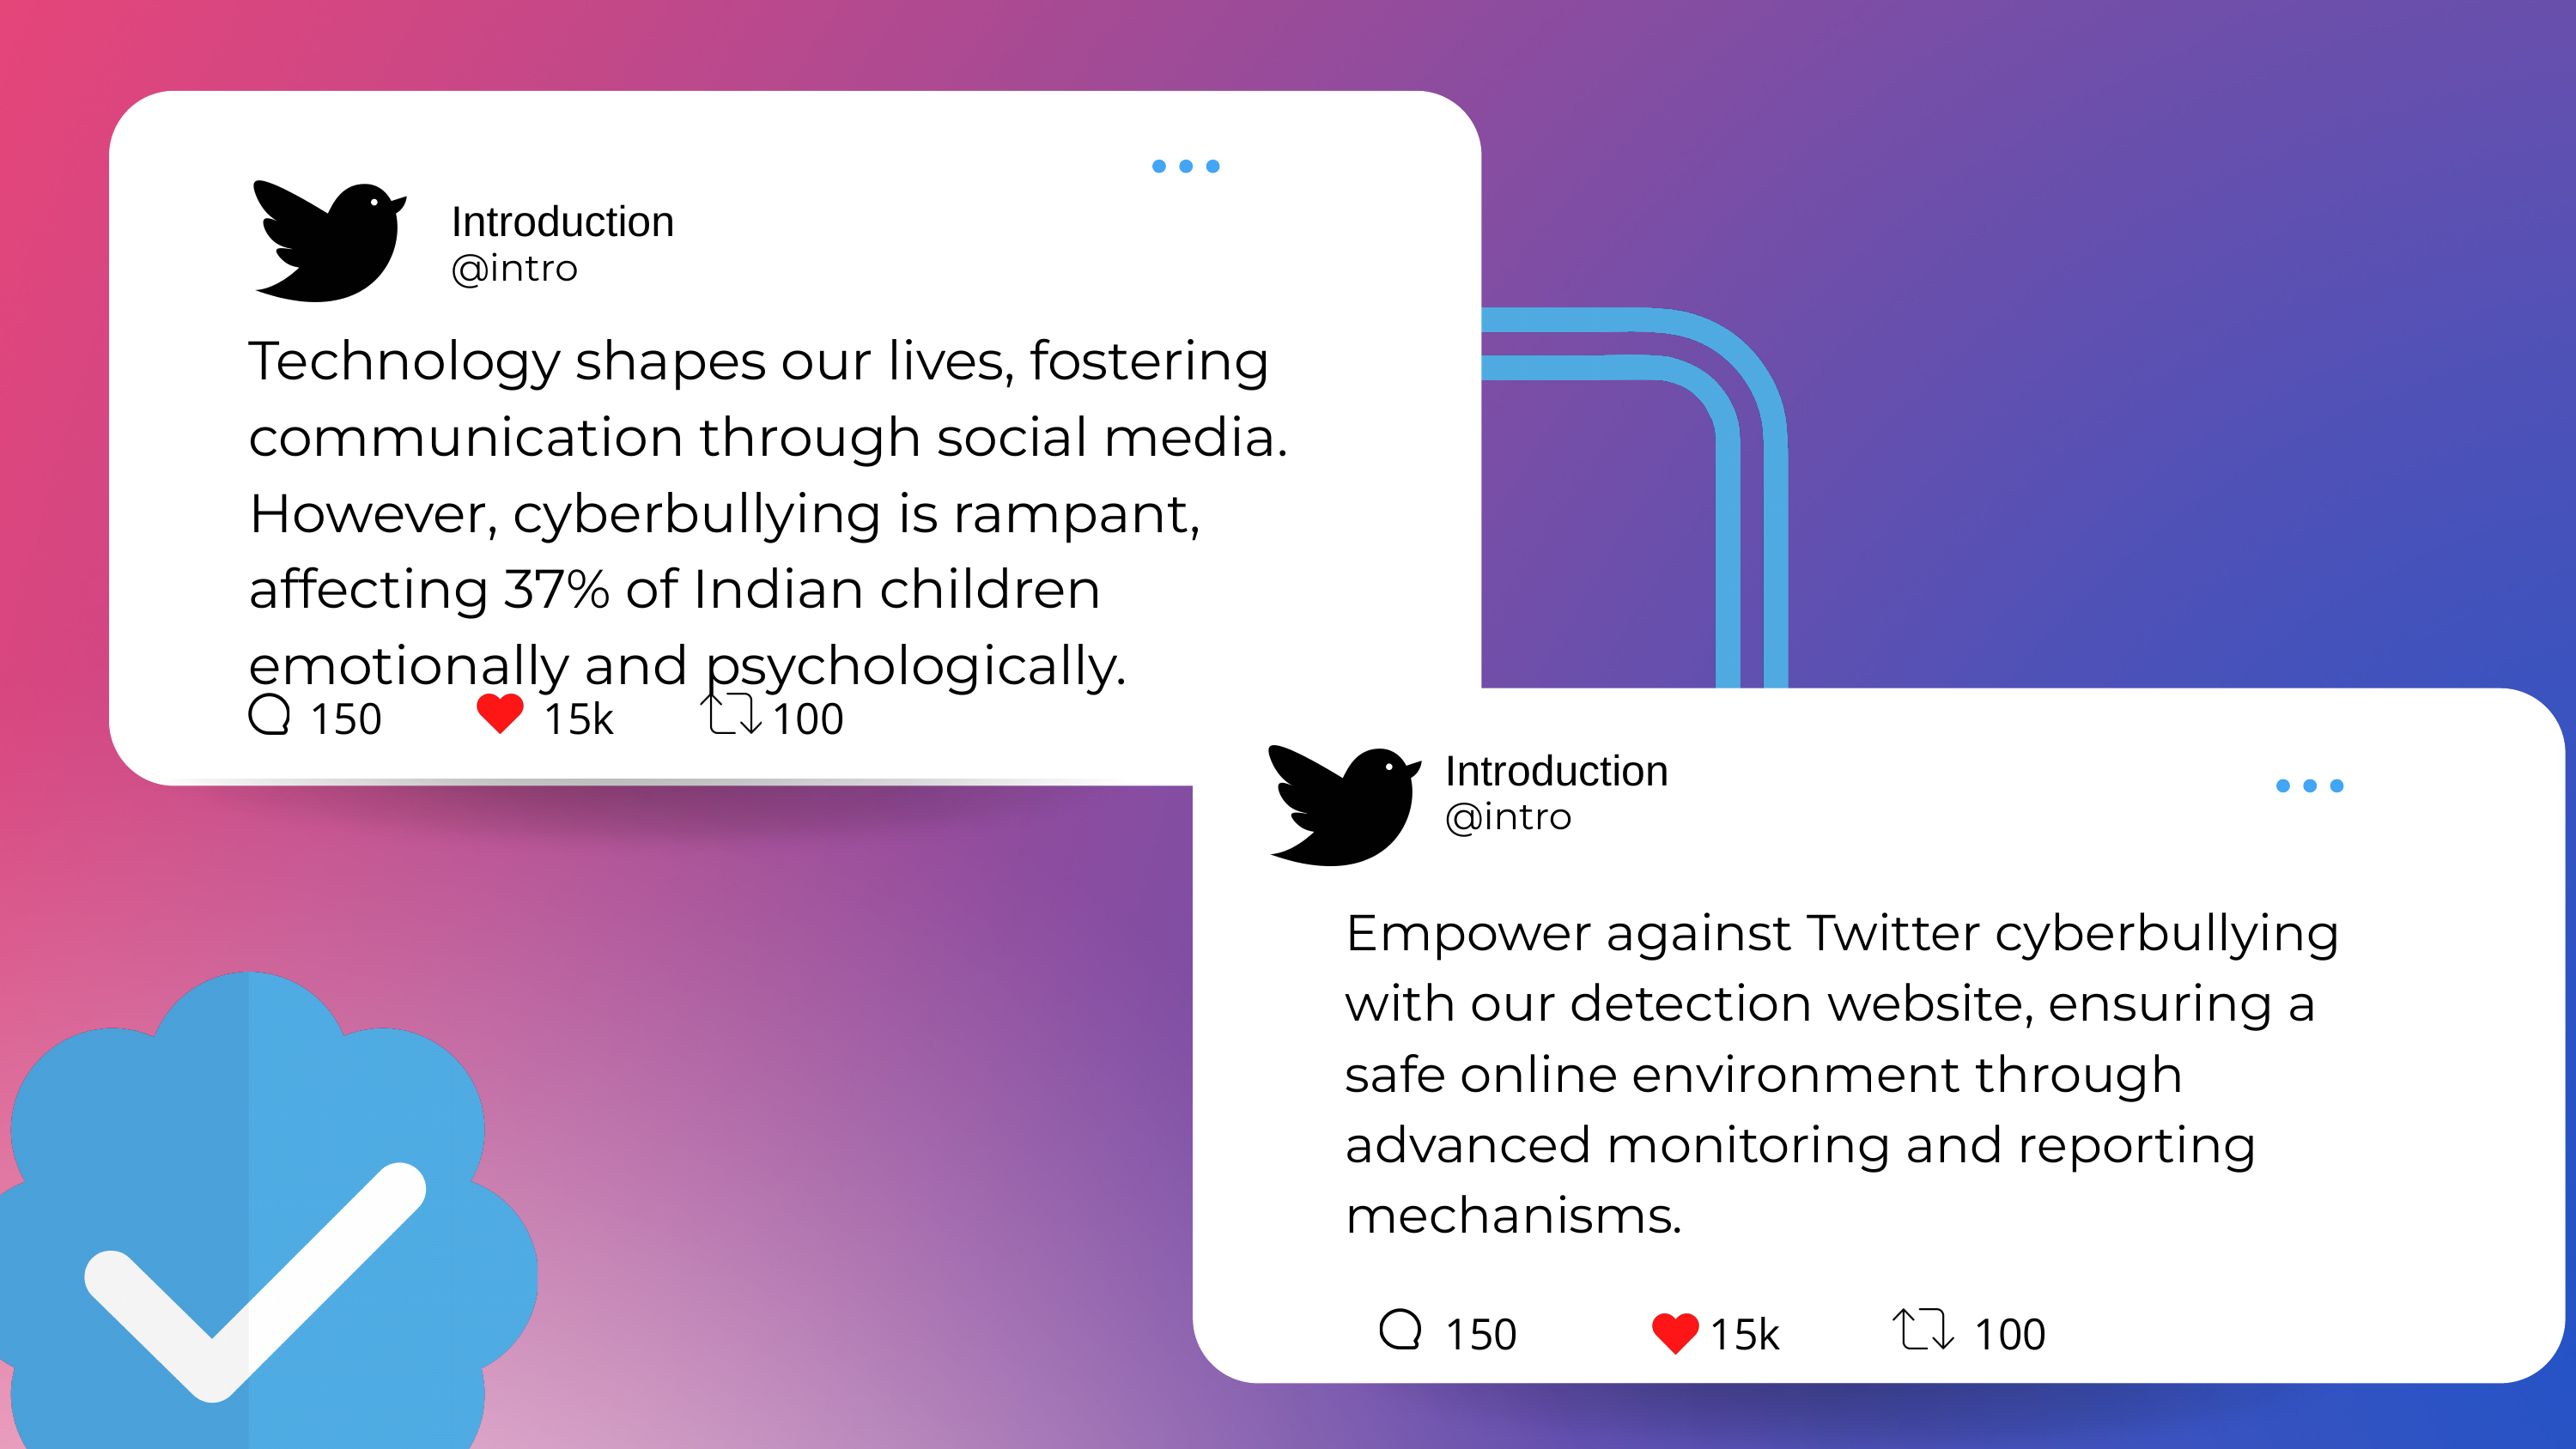

Introduction
@intro

Technology shapes our lives, fostering communication through social media. However, cyberbullying is rampant, affecting 37% of Indian children emotionally and psychologically.
150
15k
100

Introduction

@intro

Empower against Twitter cyberbullying with our detection website, ensuring a safe online environment through advanced monitoring and reporting mechanisms.

150
15k
100